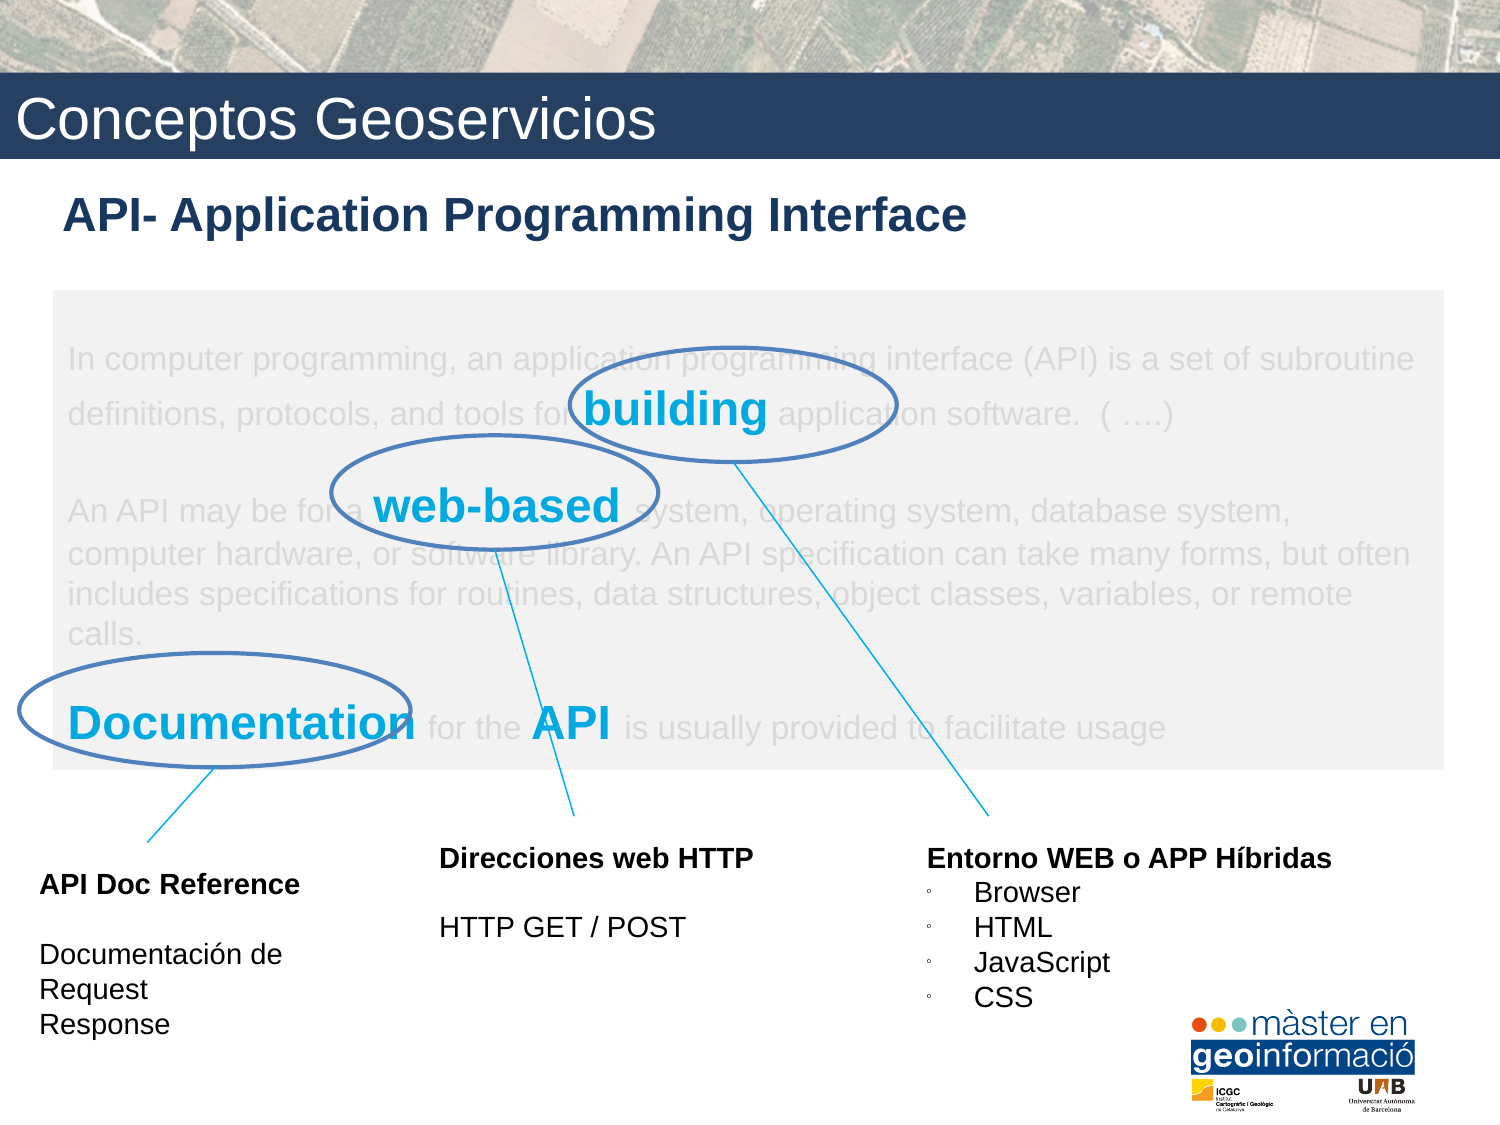

# Conceptos Geoservicios
API- Application Programming Interface

In computer programming, an application programming interface (API) is a set of subroutine definitions, protocols, and tools for building application software.  ( ….)

An API may be for a web-based system, operating system, database system, computer hardware, or software library. An API specification can take many forms, but often includes specifications for routines, data structures, object classes, variables, or remote calls.

Documentation for the API is usually provided to facilitate usage

Direcciones web HTTP

HTTP GET / POST
Entorno WEB o APP Híbridas
Browser
HTML
JavaScript
CSS

API Doc Reference

Documentación de
Request
Response